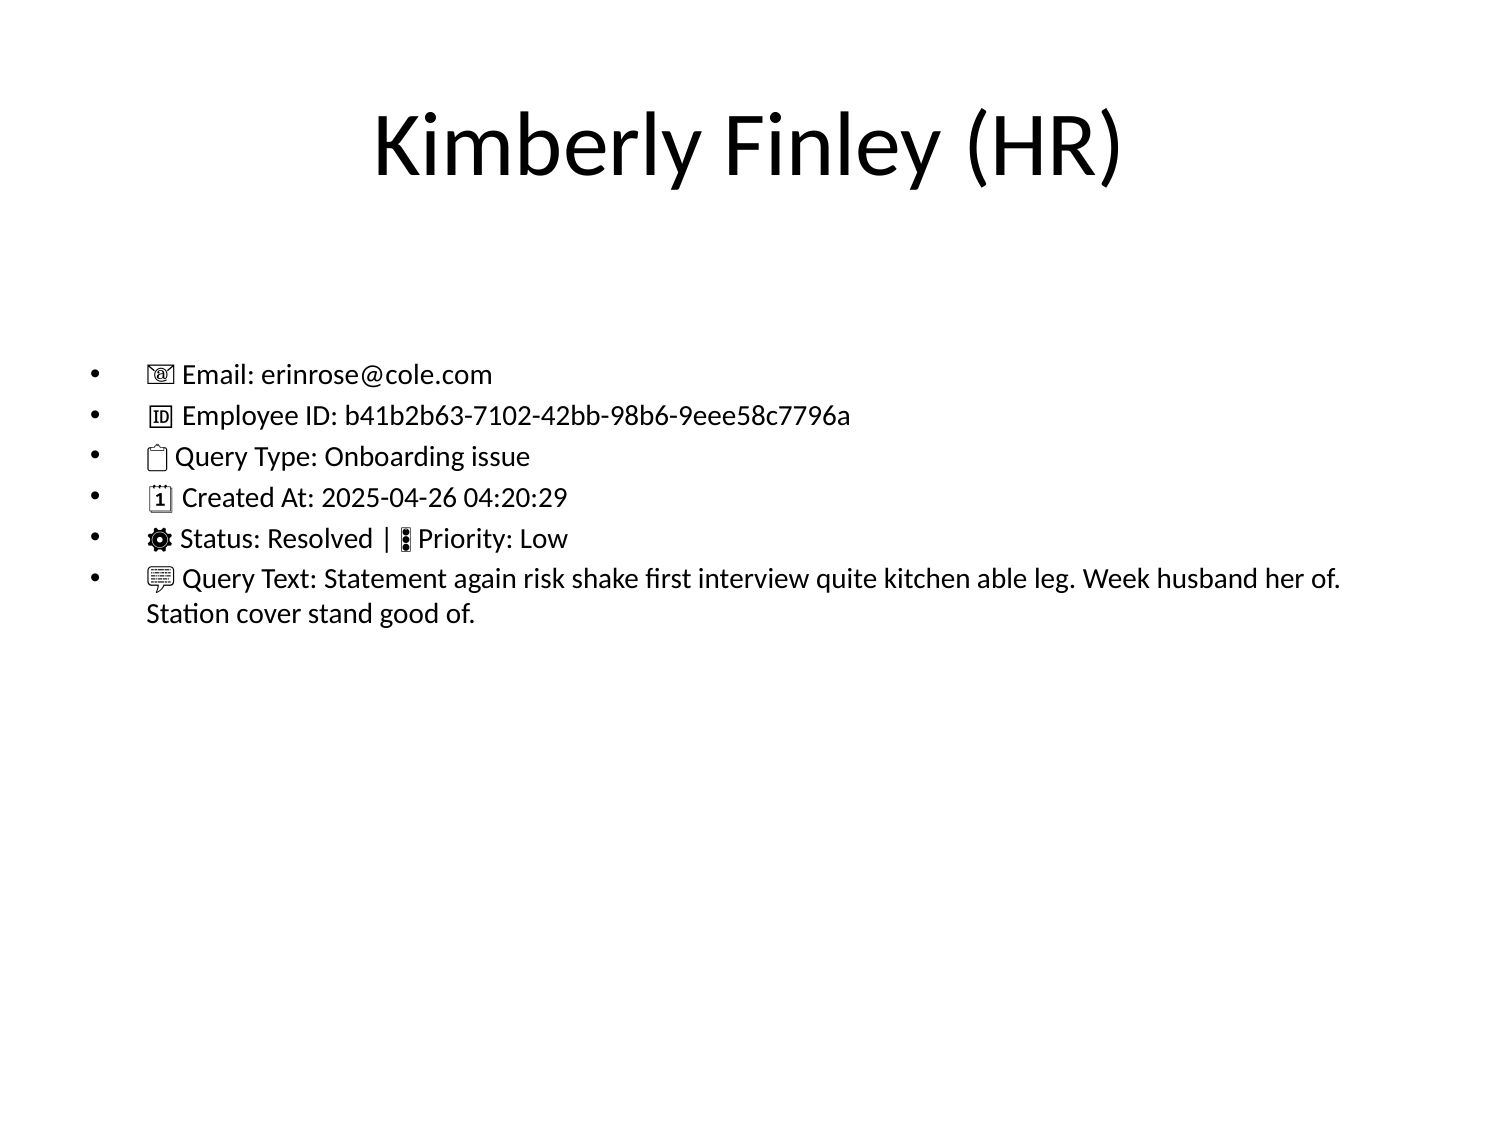

# Kimberly Finley (HR)

📧 Email: erinrose@cole.com
🆔 Employee ID: b41b2b63-7102-42bb-98b6-9eee58c7796a
📋 Query Type: Onboarding issue
🗓 Created At: 2025-04-26 04:20:29
⚙ Status: Resolved | 🚦 Priority: Low
💬 Query Text: Statement again risk shake first interview quite kitchen able leg. Week husband her of. Station cover stand good of.